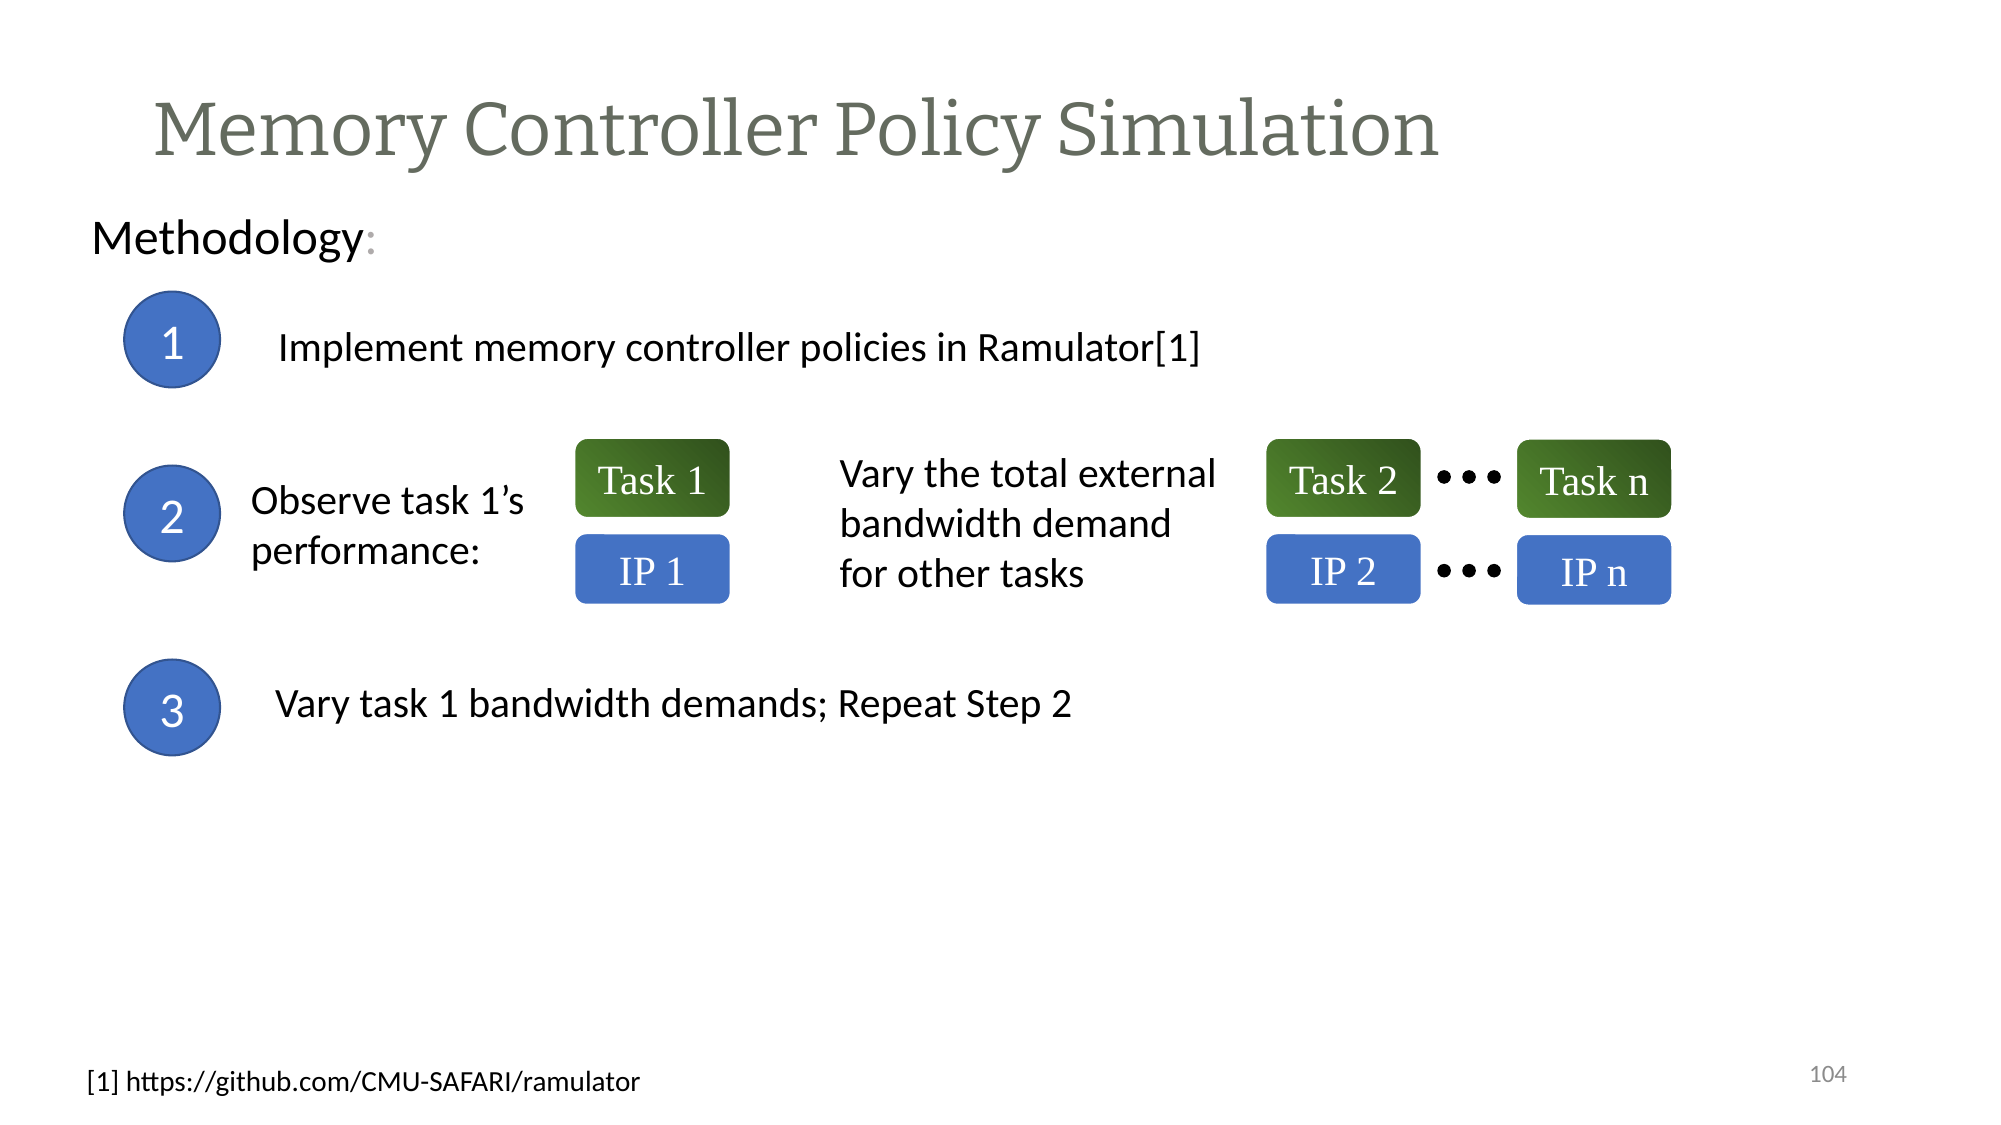

Memory Controller Policy Simulation
Methodology:
1
Implement memory controller policies in Ramulator[1]
Task 1
Task 2
Vary the total external bandwidth demand for other tasks
Task n
Observe task 1’s
performance:
2

IP 1
IP 2
IP n

3
Vary task 1 bandwidth demands; Repeat Step 2
104
[1] https://github.com/CMU-SAFARI/ramulator